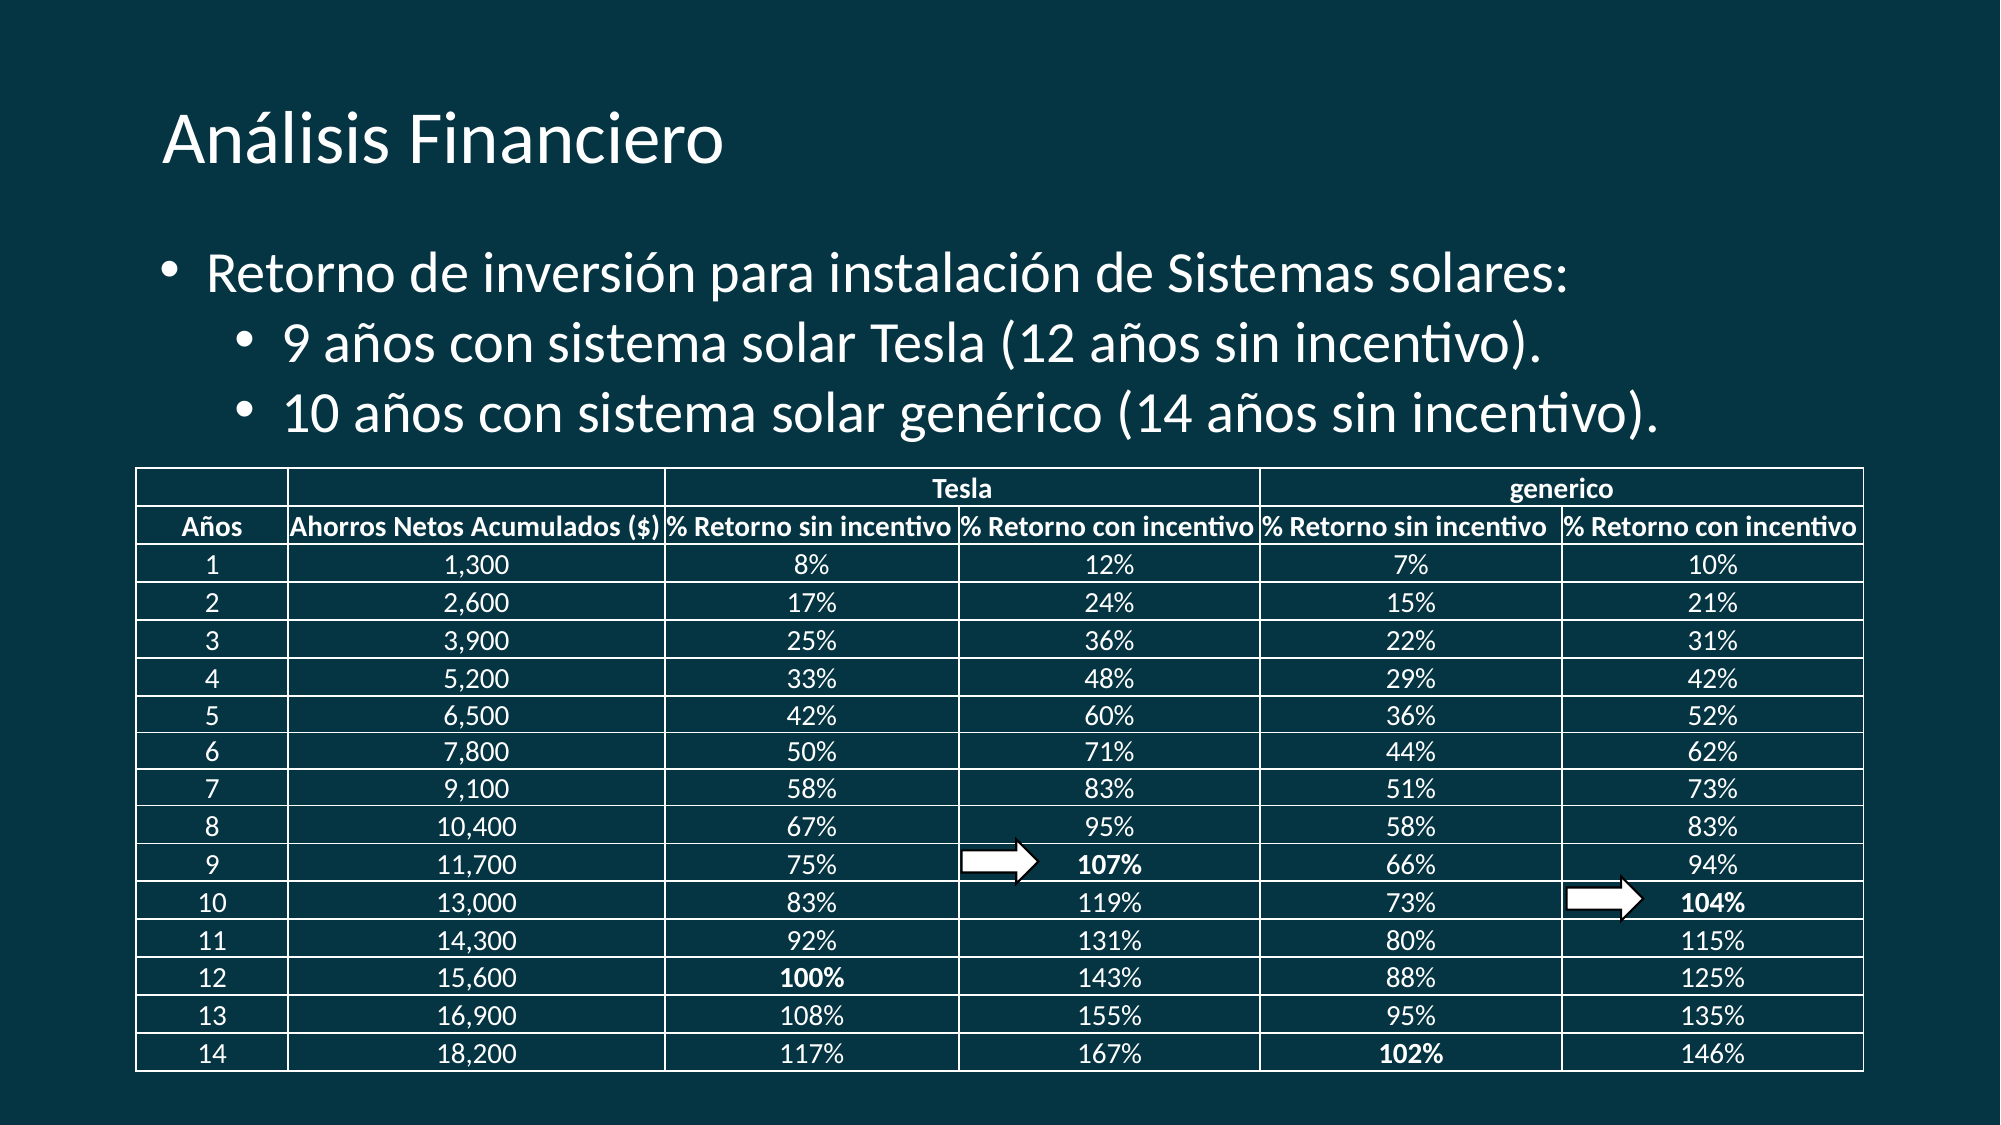

Análisis Financiero
Retorno de inversión para instalación de Sistemas solares:
9 años con sistema solar Tesla (12 años sin incentivo).
10 años con sistema solar genérico (14 años sin incentivo).
|  |  | Tesla |  | generico |  |
| --- | --- | --- | --- | --- | --- |
| Años | Ahorros Netos Acumulados ($) | % Retorno sin incentivo | % Retorno con incentivo | % Retorno sin incentivo | % Retorno con incentivo |
| 1 | 1,300 | 8% | 12% | 7% | 10% |
| 2 | 2,600 | 17% | 24% | 15% | 21% |
| 3 | 3,900 | 25% | 36% | 22% | 31% |
| 4 | 5,200 | 33% | 48% | 29% | 42% |
| 5 | 6,500 | 42% | 60% | 36% | 52% |
| 6 | 7,800 | 50% | 71% | 44% | 62% |
| 7 | 9,100 | 58% | 83% | 51% | 73% |
| 8 | 10,400 | 67% | 95% | 58% | 83% |
| 9 | 11,700 | 75% | 107% | 66% | 94% |
| 10 | 13,000 | 83% | 119% | 73% | 104% |
| 11 | 14,300 | 92% | 131% | 80% | 115% |
| 12 | 15,600 | 100% | 143% | 88% | 125% |
| 13 | 16,900 | 108% | 155% | 95% | 135% |
| 14 | 18,200 | 117% | 167% | 102% | 146% |